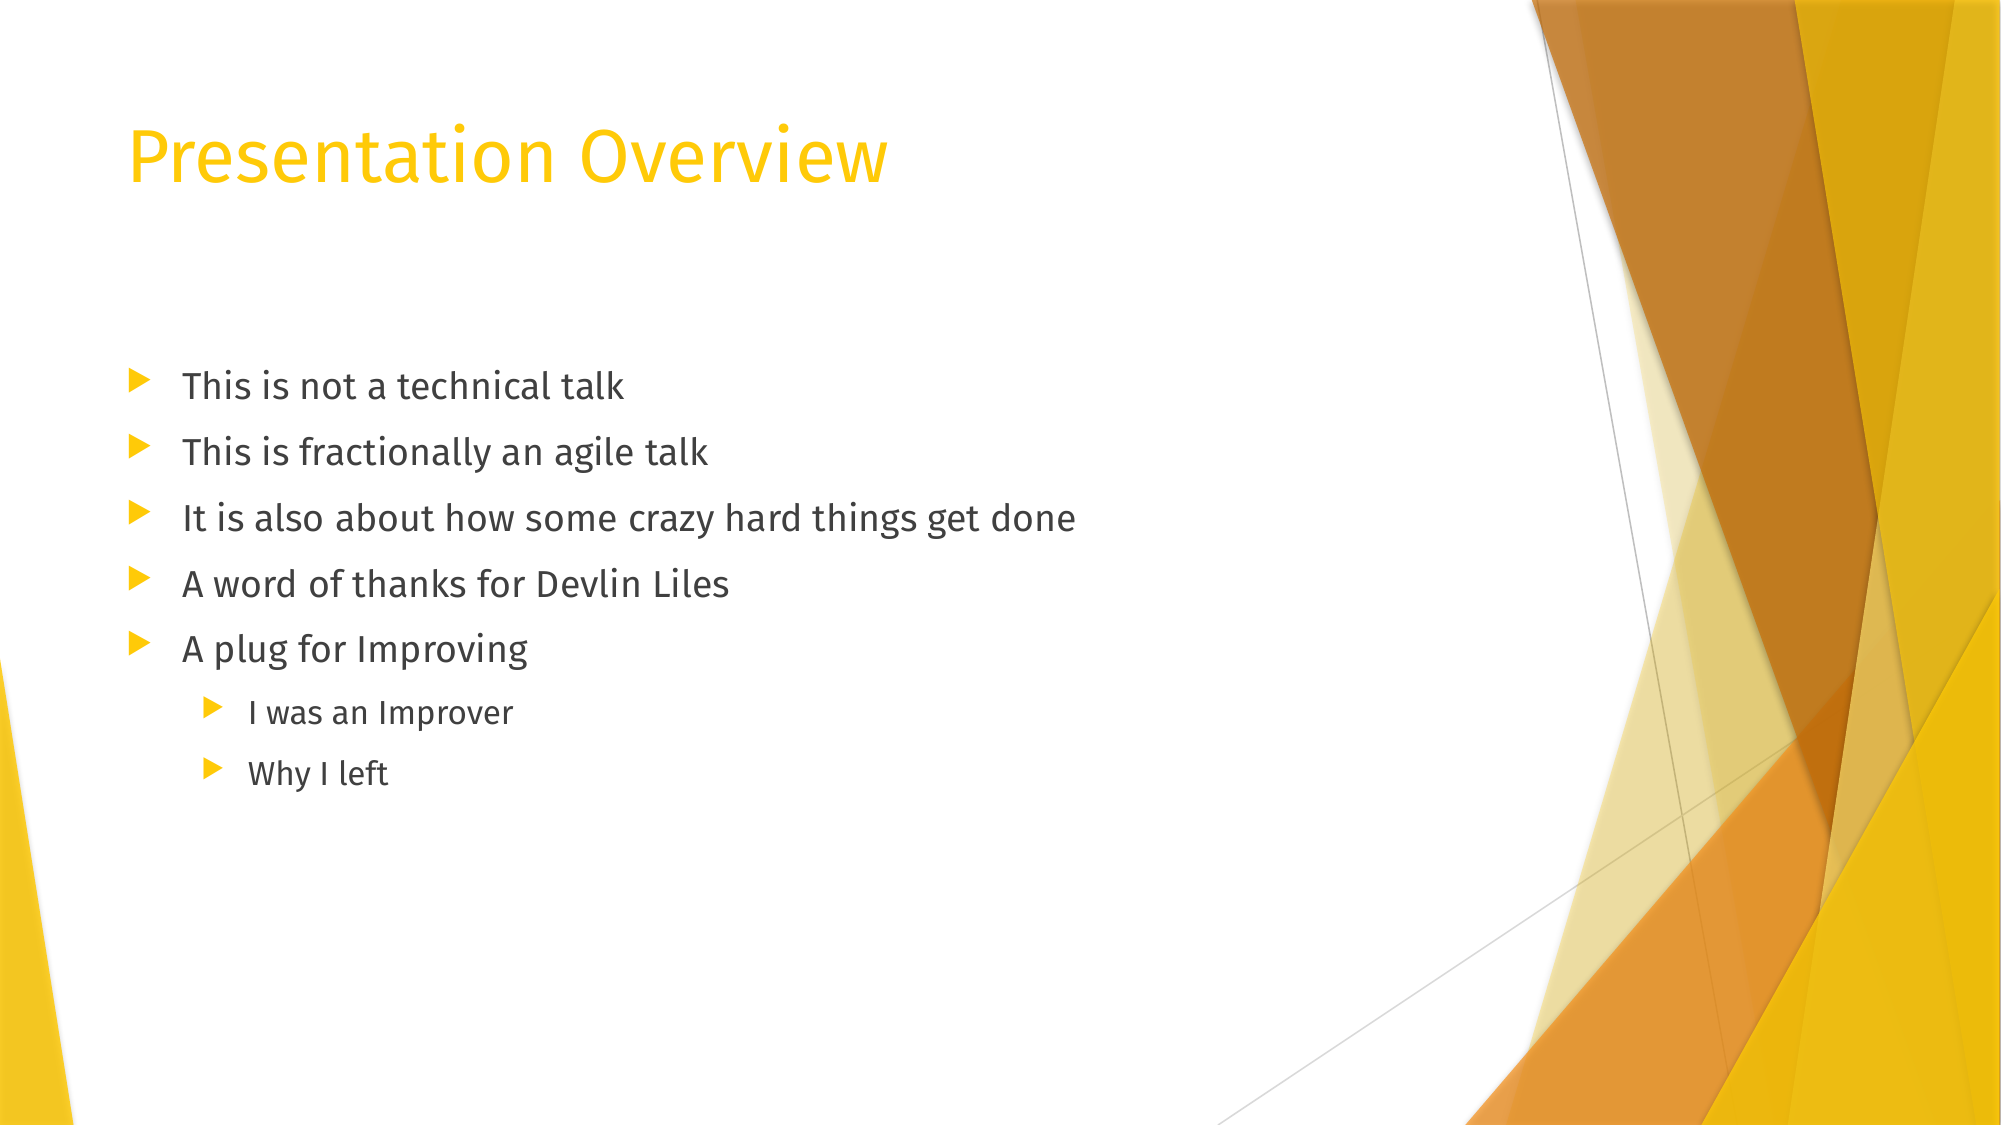

# Presentation Overview
This is not a technical talk
This is fractionally an agile talk
It is also about how some crazy hard things get done
A word of thanks for Devlin Liles
A plug for Improving
I was an Improver
Why I left